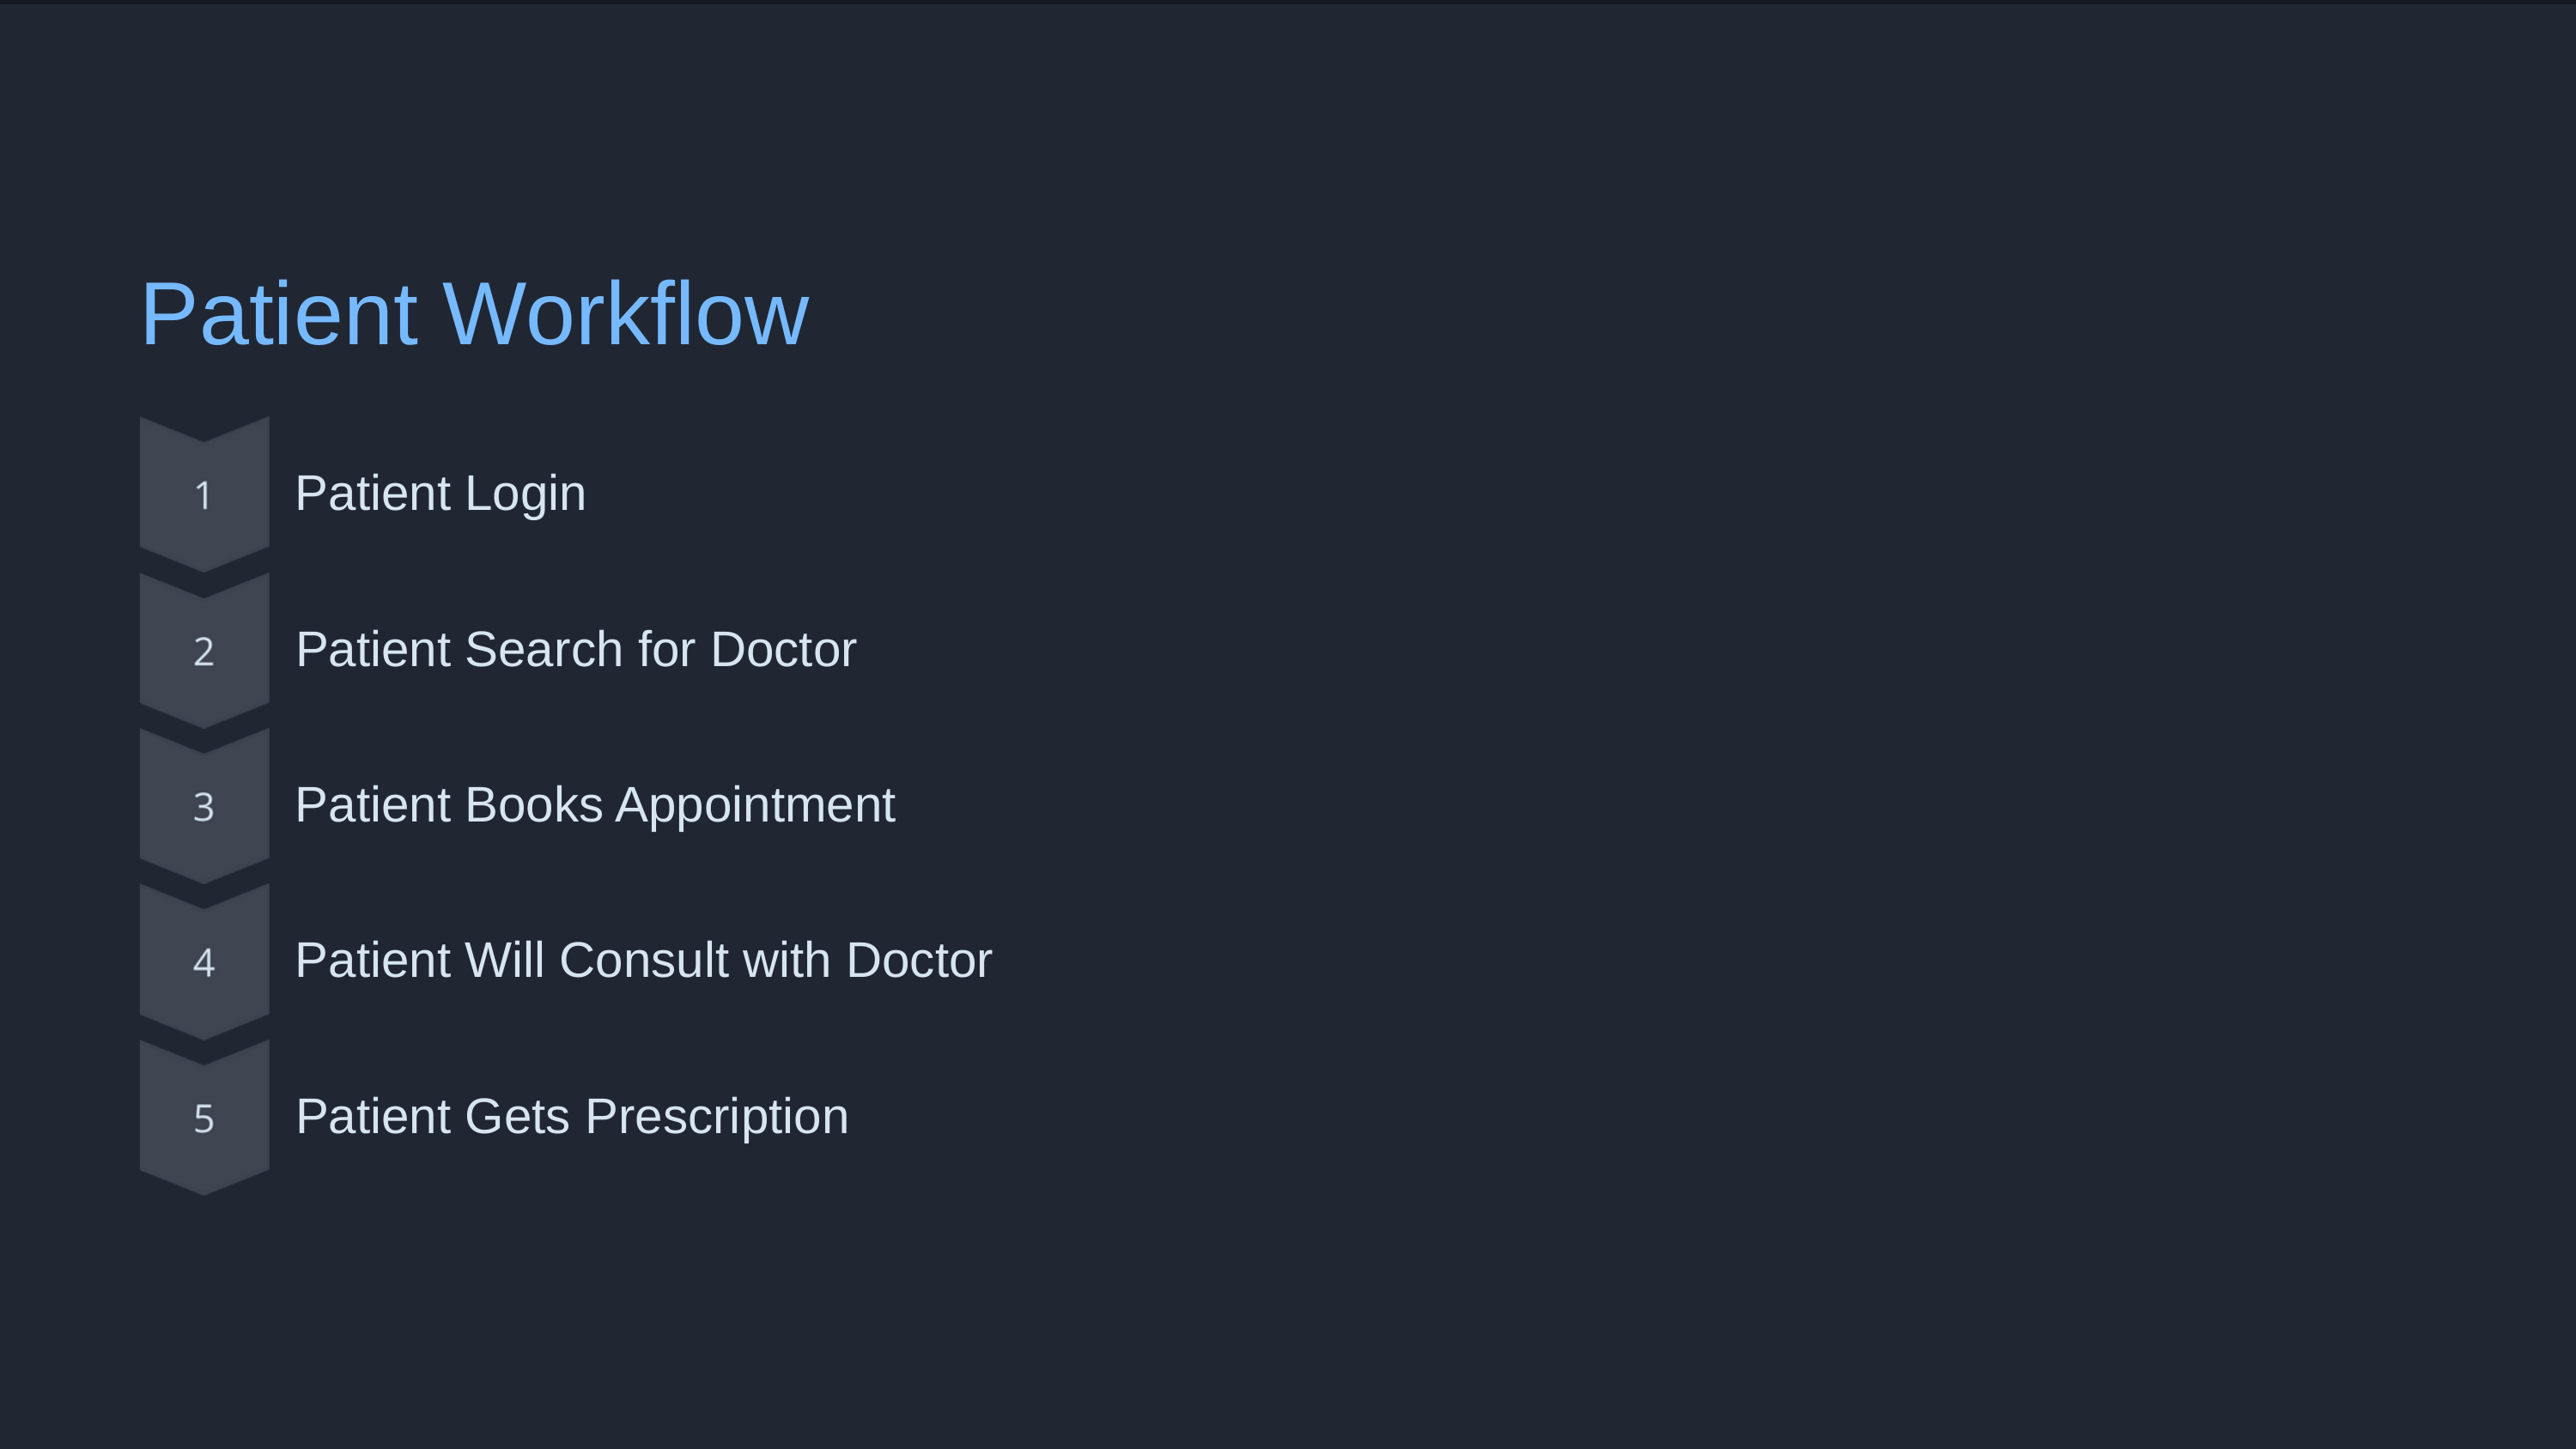

Patient Workflow

Patient Login

Patient Search for Doctor

Patient Books Appointment

Patient Will Consult with Doctor

Patient Gets Prescription